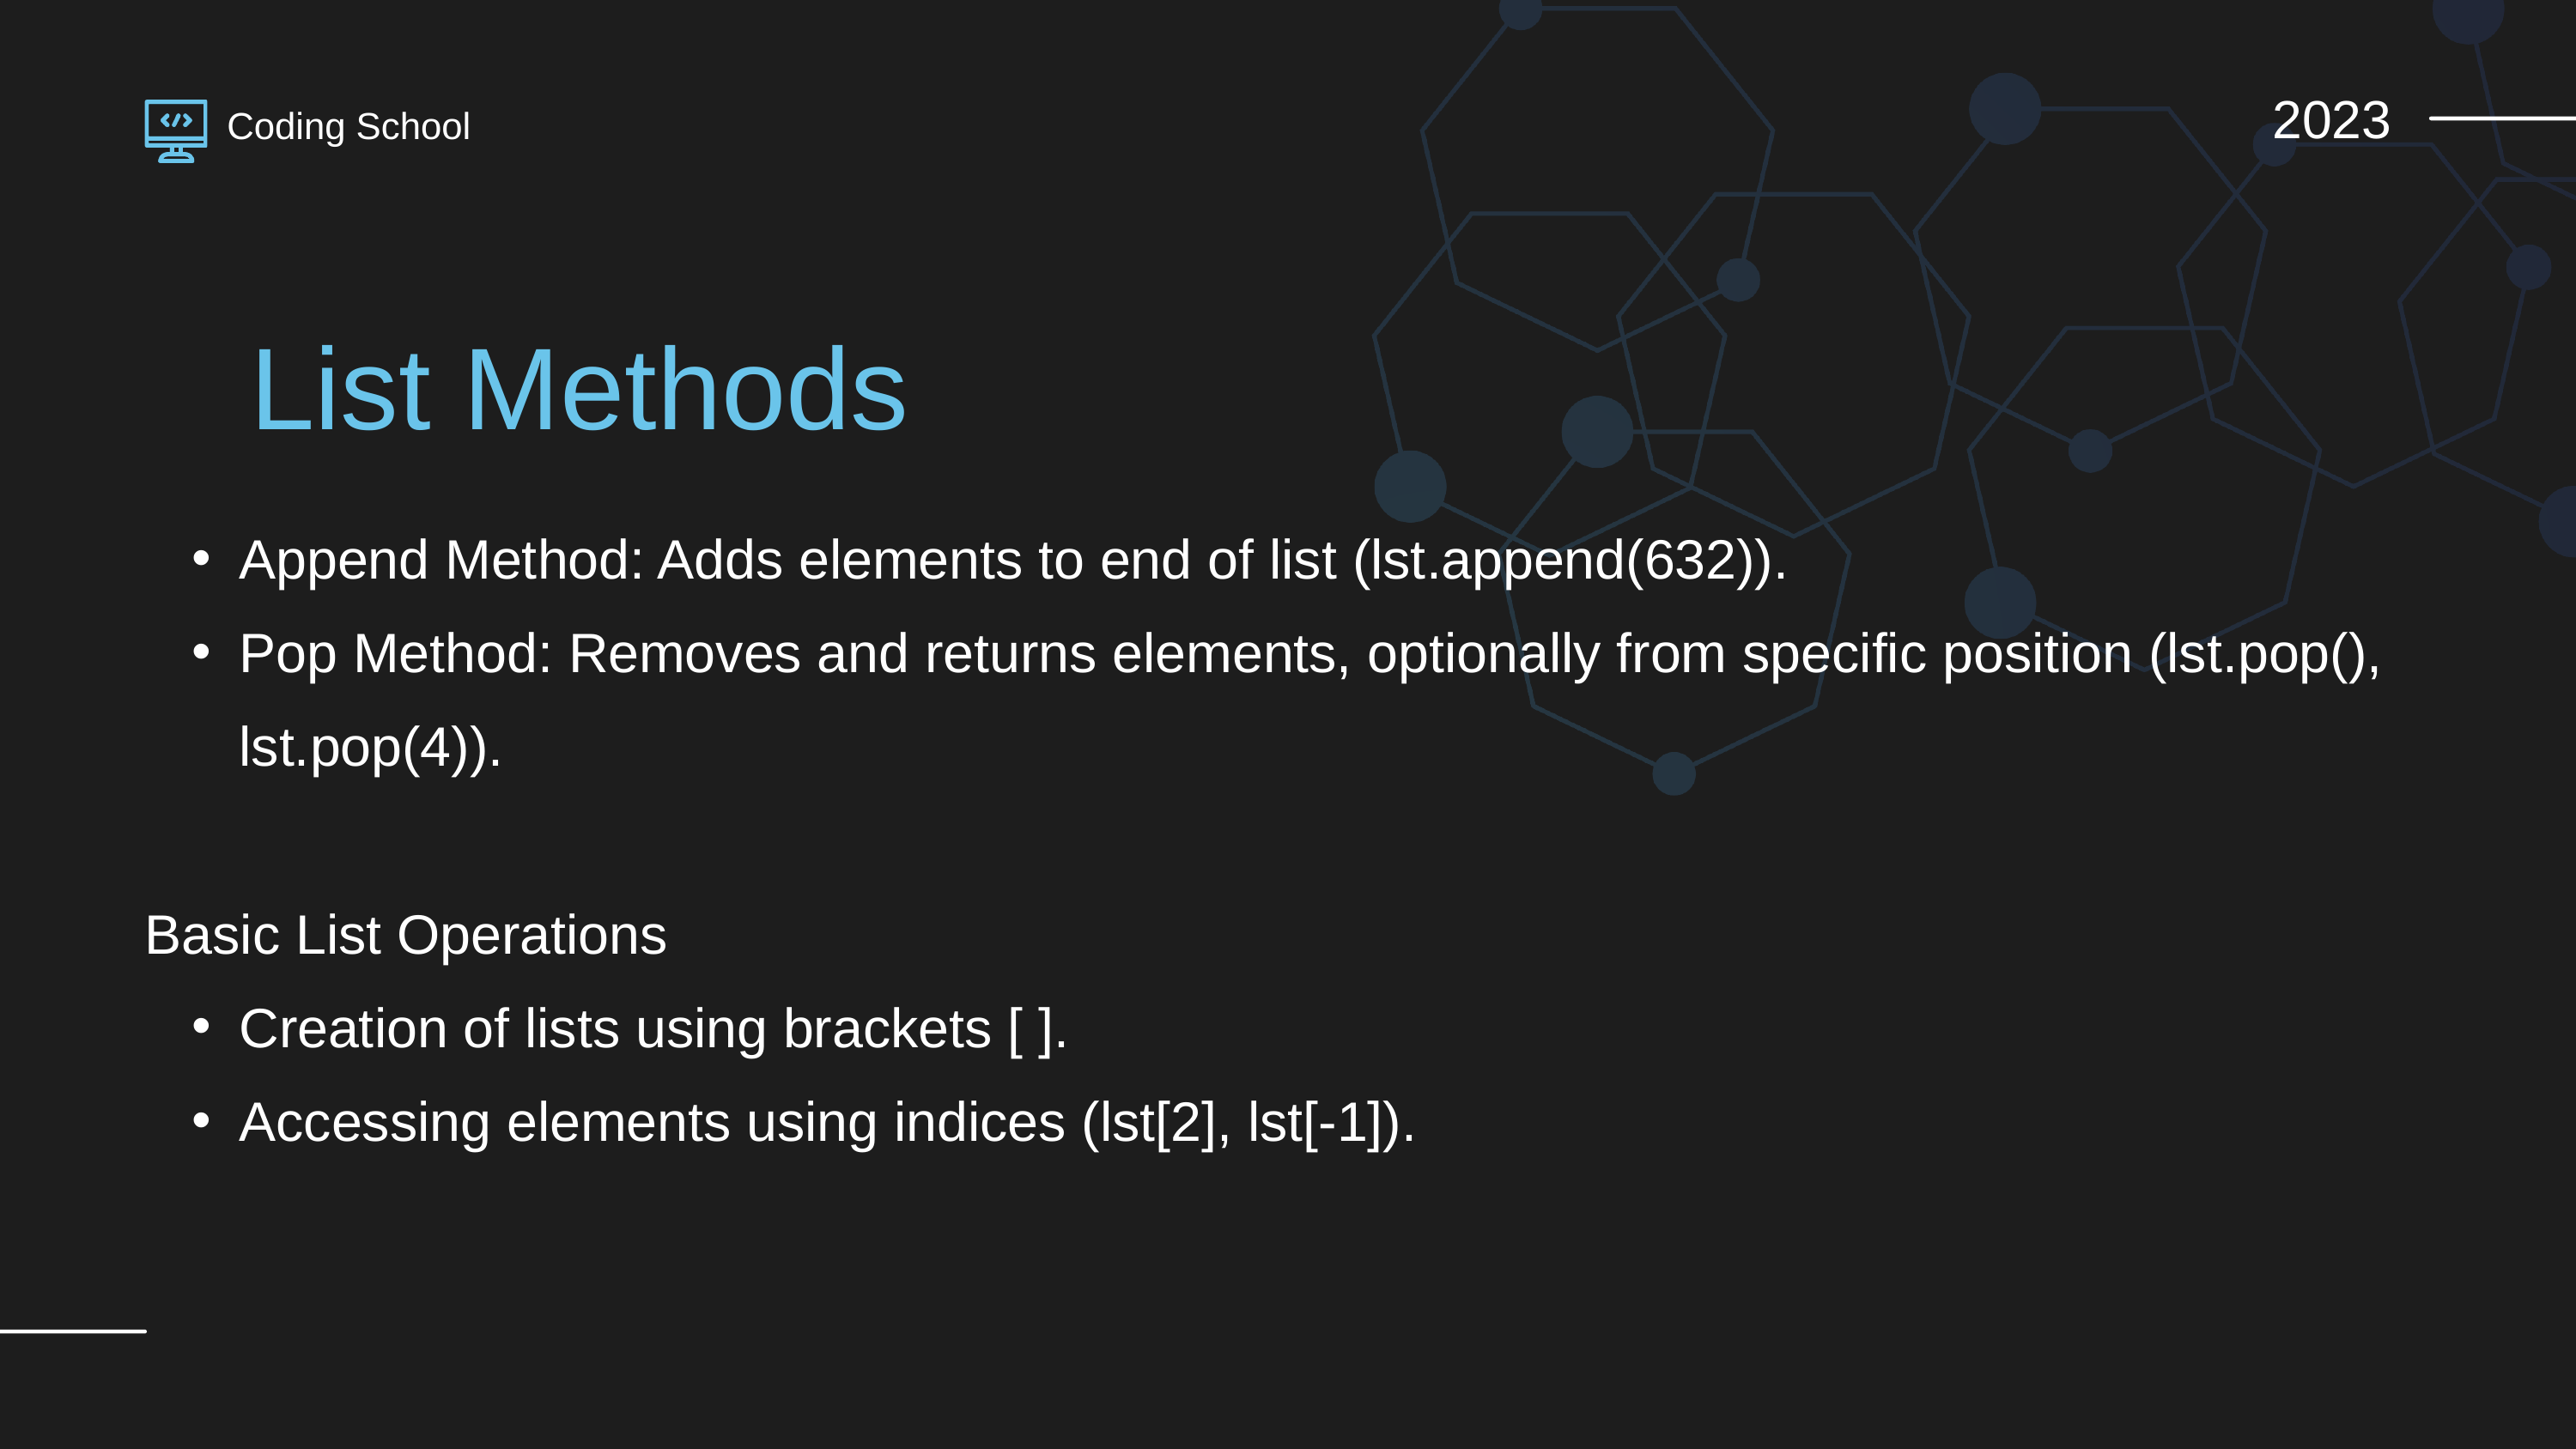

2023
Coding School

List Methods
Append Method: Adds elements to end of list (lst.append(632)).
Pop Method: Removes and returns elements, optionally from specific position (lst.pop(), lst.pop(4)).

Basic List Operations
Creation of lists using brackets [ ].
Accessing elements using indices (lst[2], lst[-1]).